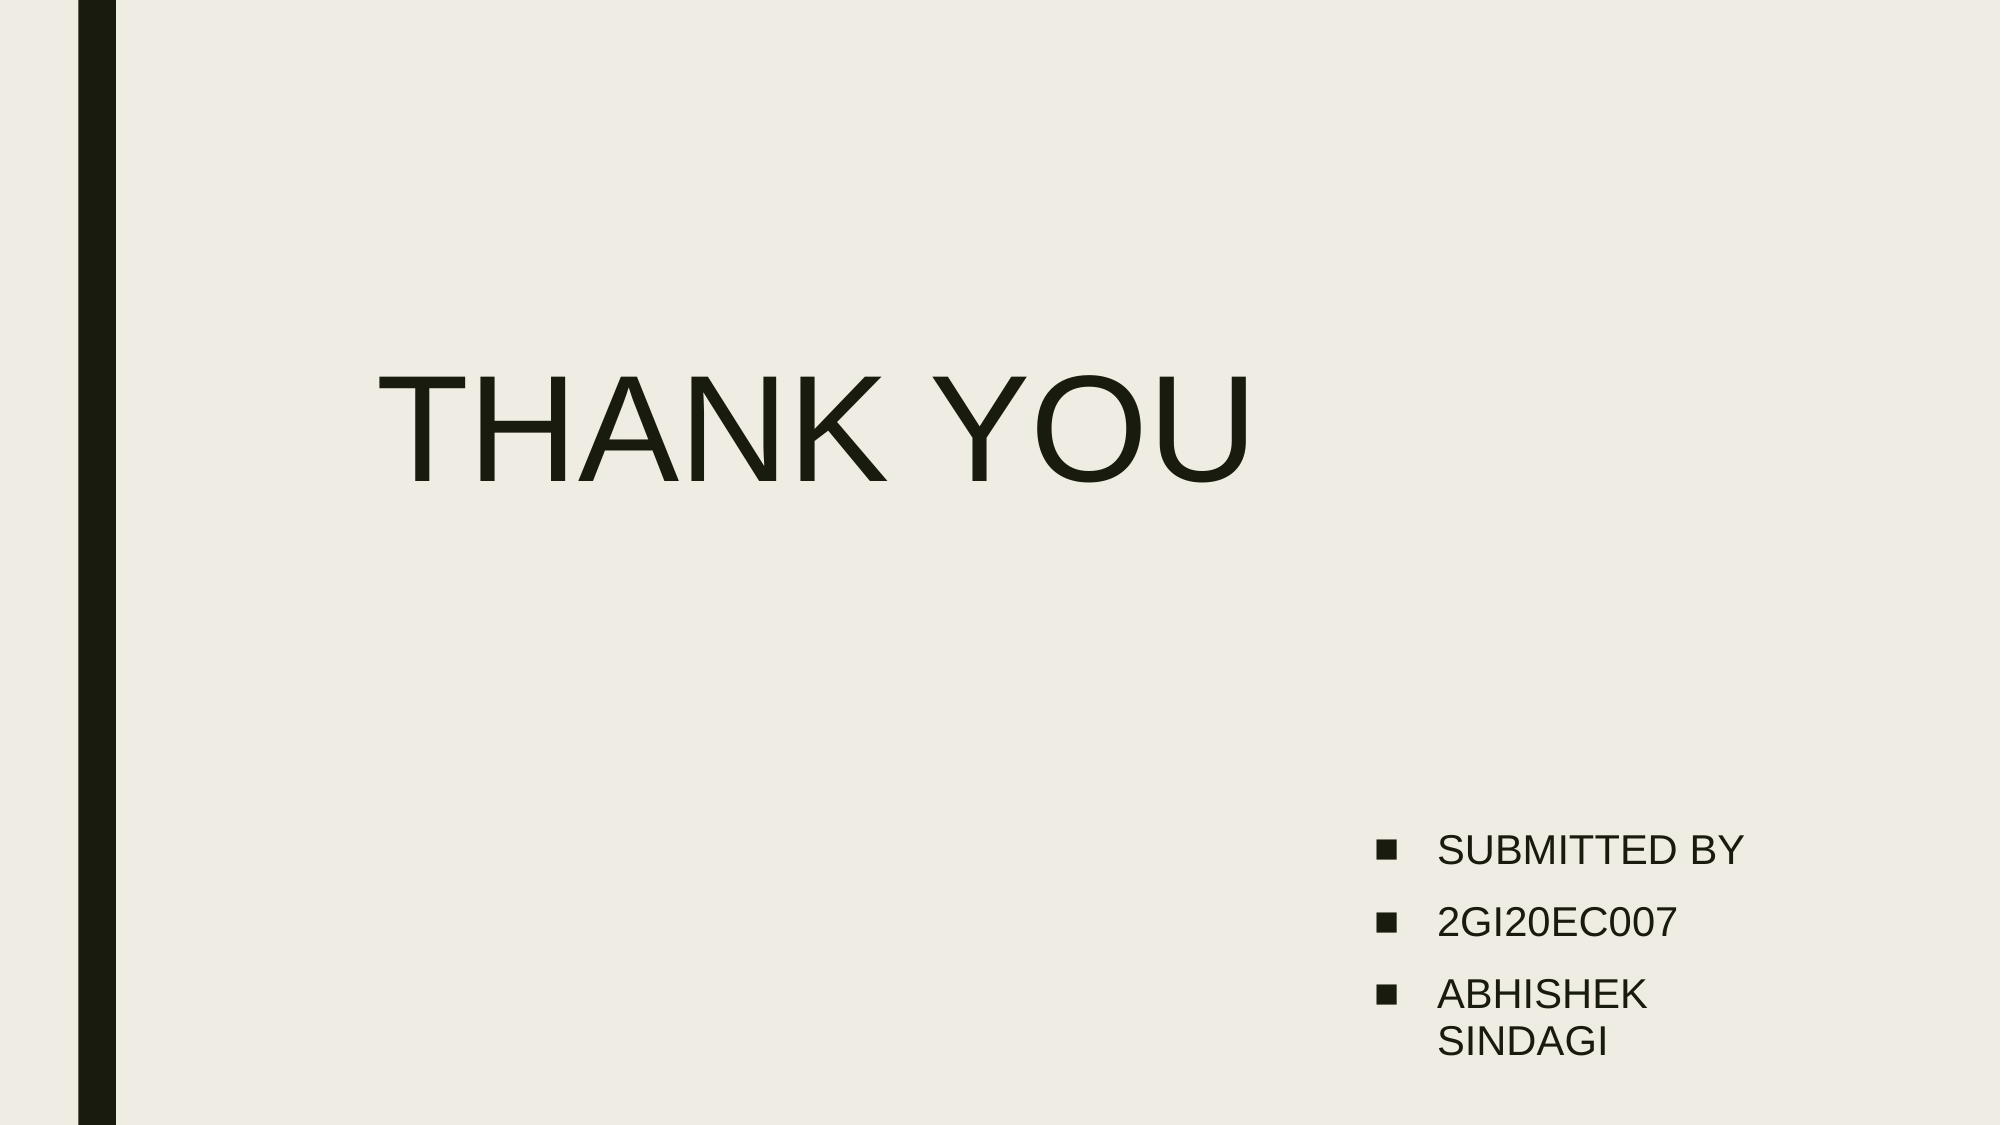

# THANK YOU
SUBMITTED BY
2GI20EC007
ABHISHEK SINDAGI